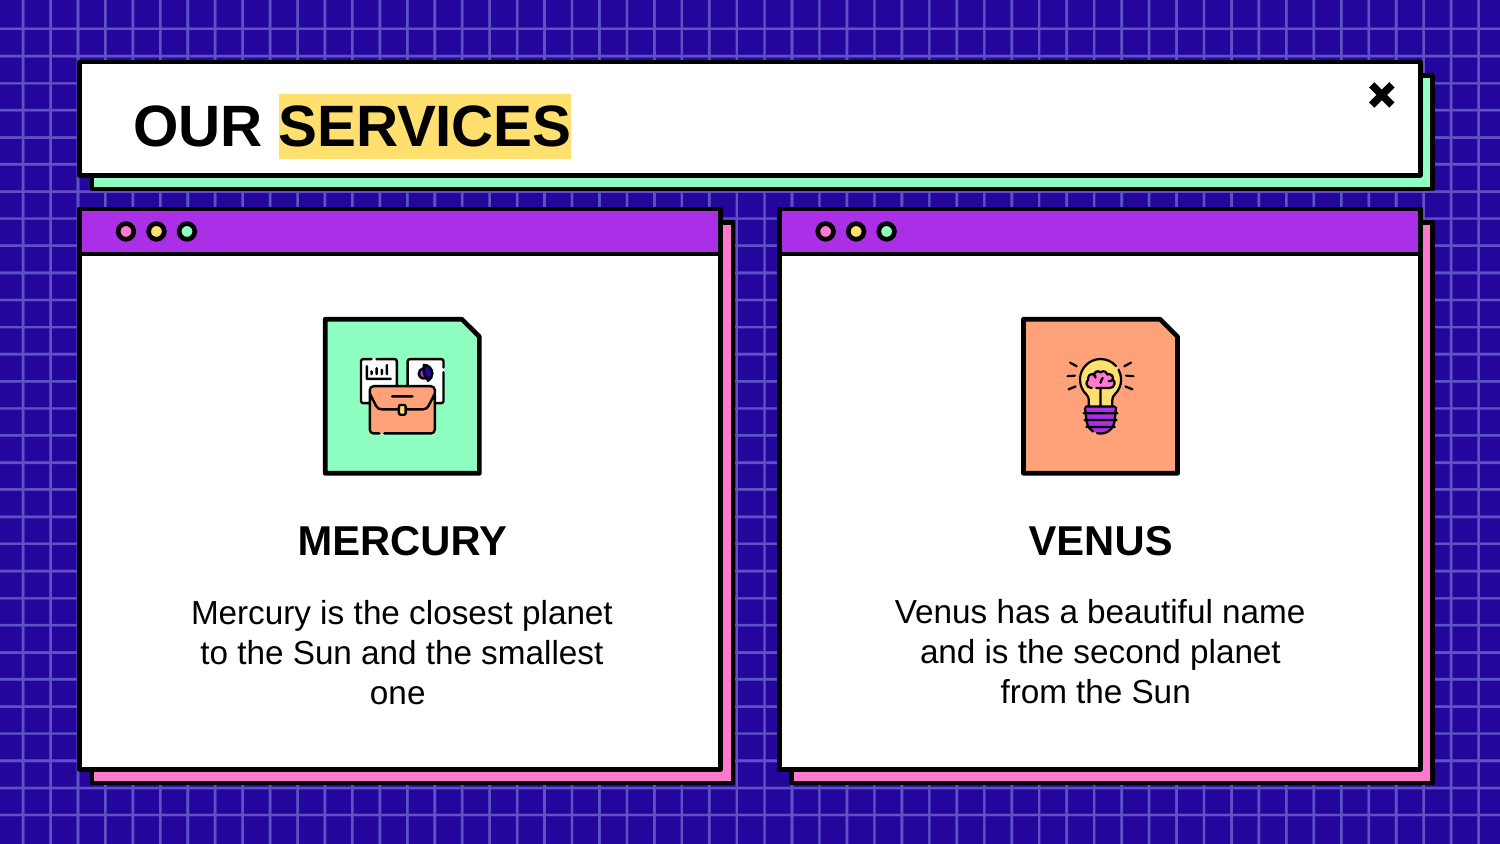

# OUR SERVICES

MERCURY
VENUS
Mercury is the closest planet to the Sun and the smallest one
Venus has a beautiful name and is the second planet from the Sun